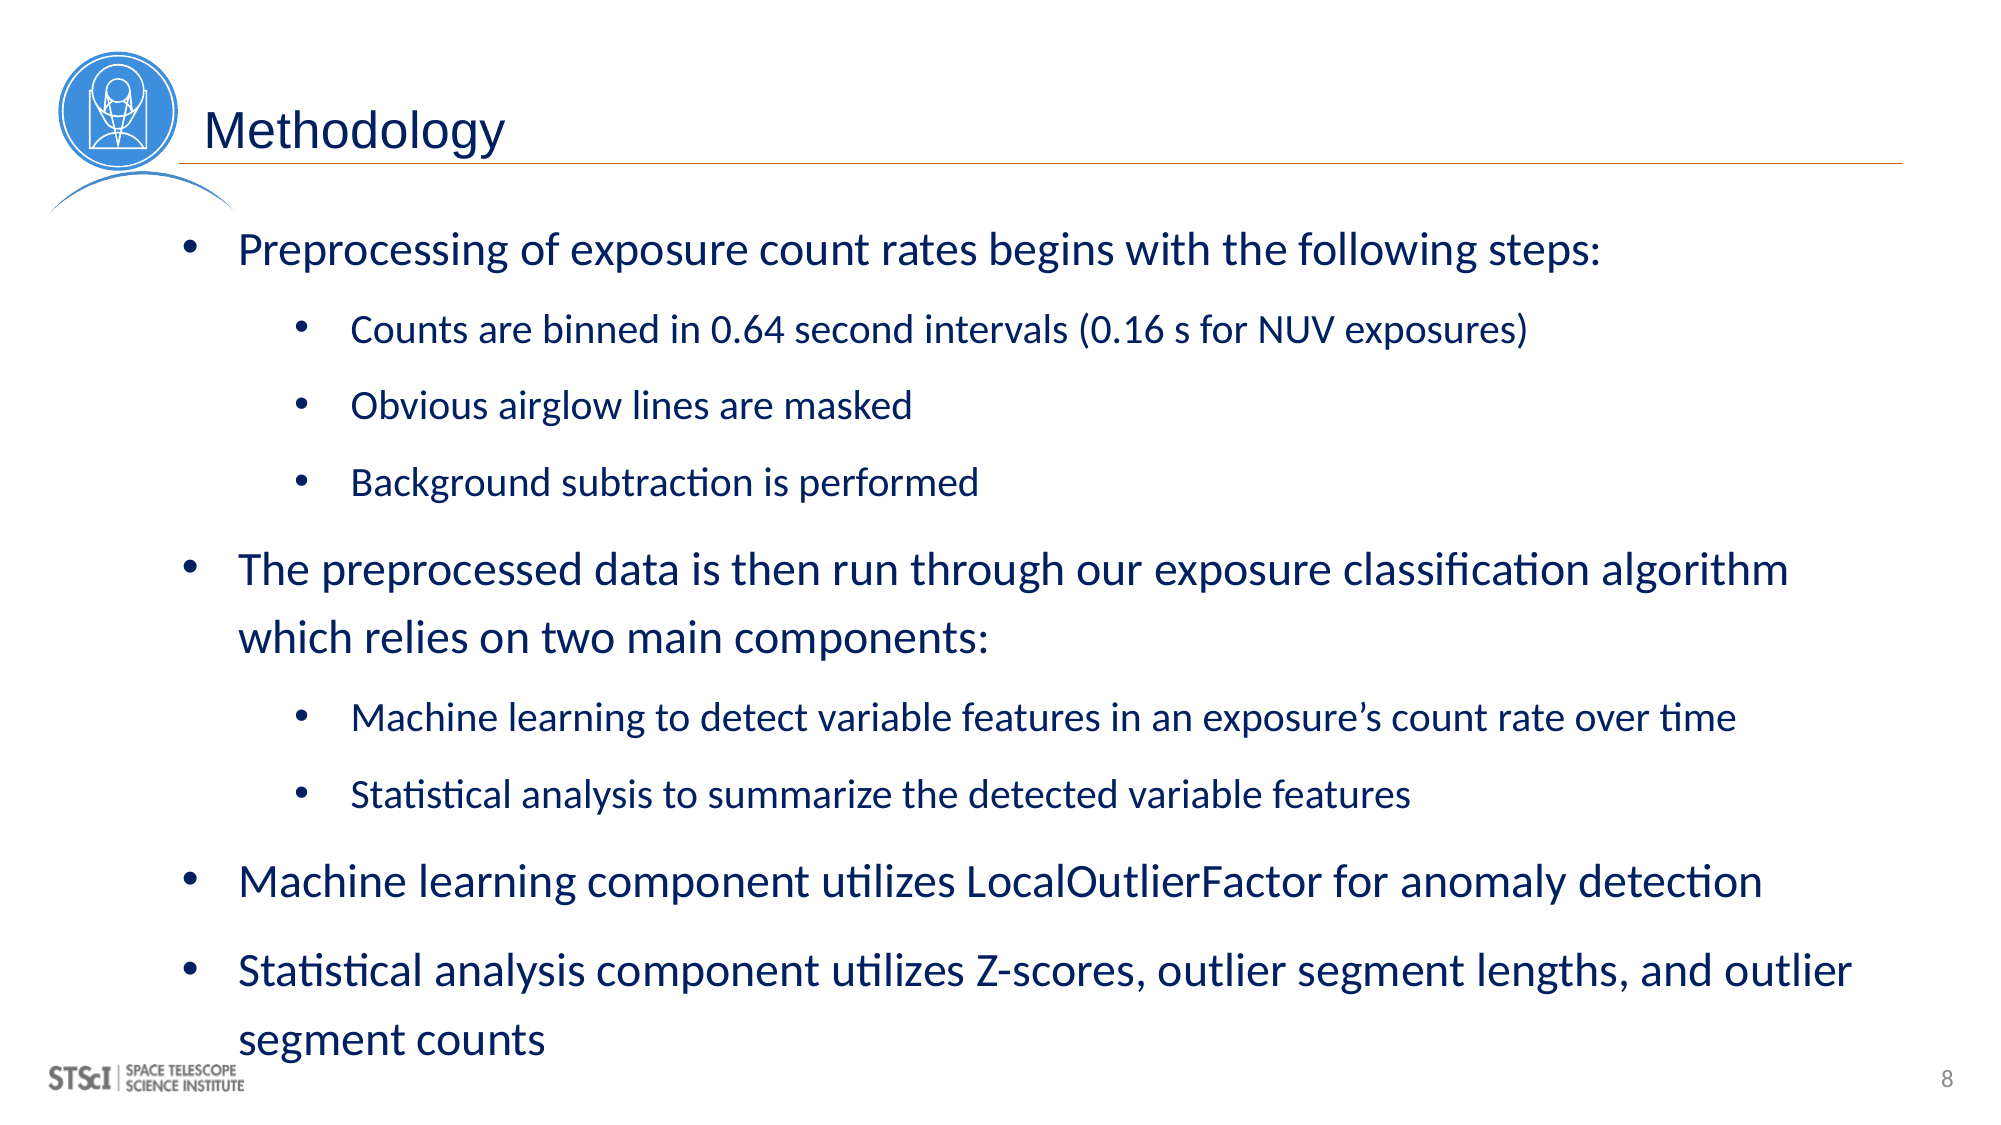

# Methodology
Preprocessing of exposure count rates begins with the following steps:
Counts are binned in 0.64 second intervals (0.16 s for NUV exposures)
Obvious airglow lines are masked
Background subtraction is performed
The preprocessed data is then run through our exposure classification algorithm which relies on two main components:
Machine learning to detect variable features in an exposure’s count rate over time
Statistical analysis to summarize the detected variable features
Machine learning component utilizes LocalOutlierFactor for anomaly detection
Statistical analysis component utilizes Z-scores, outlier segment lengths, and outlier segment counts
8